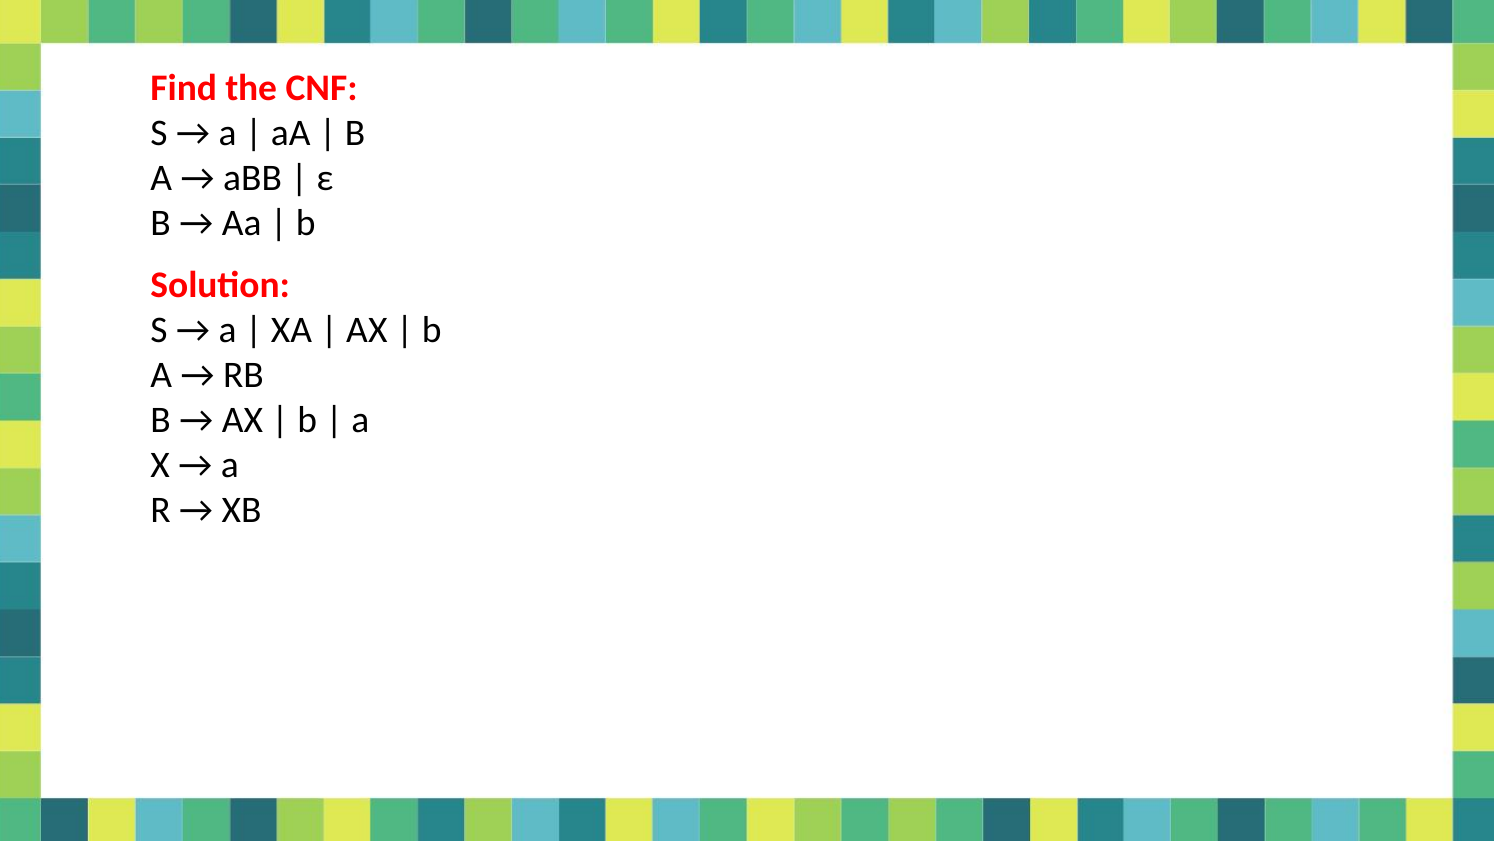

Find the CNF:
S → a | aA | B
A → aBB | ε
B → Aa | b

Solution:
S → a | XA | AX | b
A → RB
B → AX | b | a
X → a
R → XB

5/31/2021
Dr. Sandeep Rathor